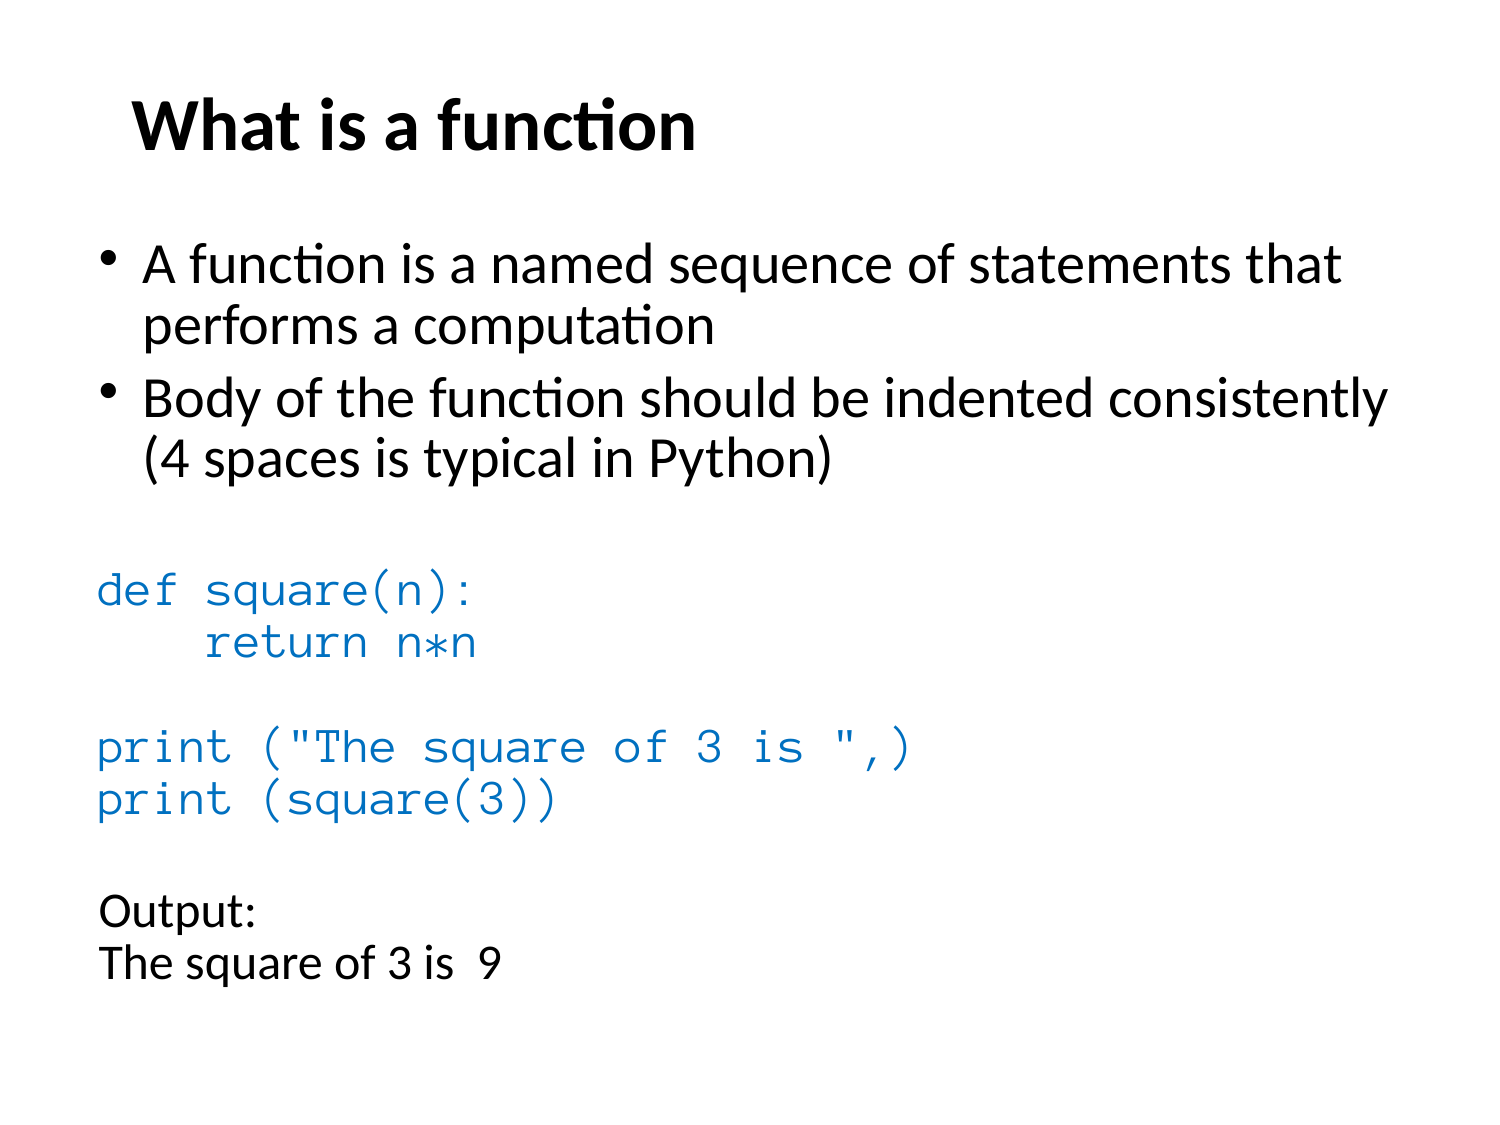

What is a function
A function is a named sequence of statements that performs a computation
Body of the function should be indented consistently (4 spaces is typical in Python)‏

def square(n):
    return n*n
print ("The square of 3 is ",)
print (square(3))
Output:
The square of 3 is  9